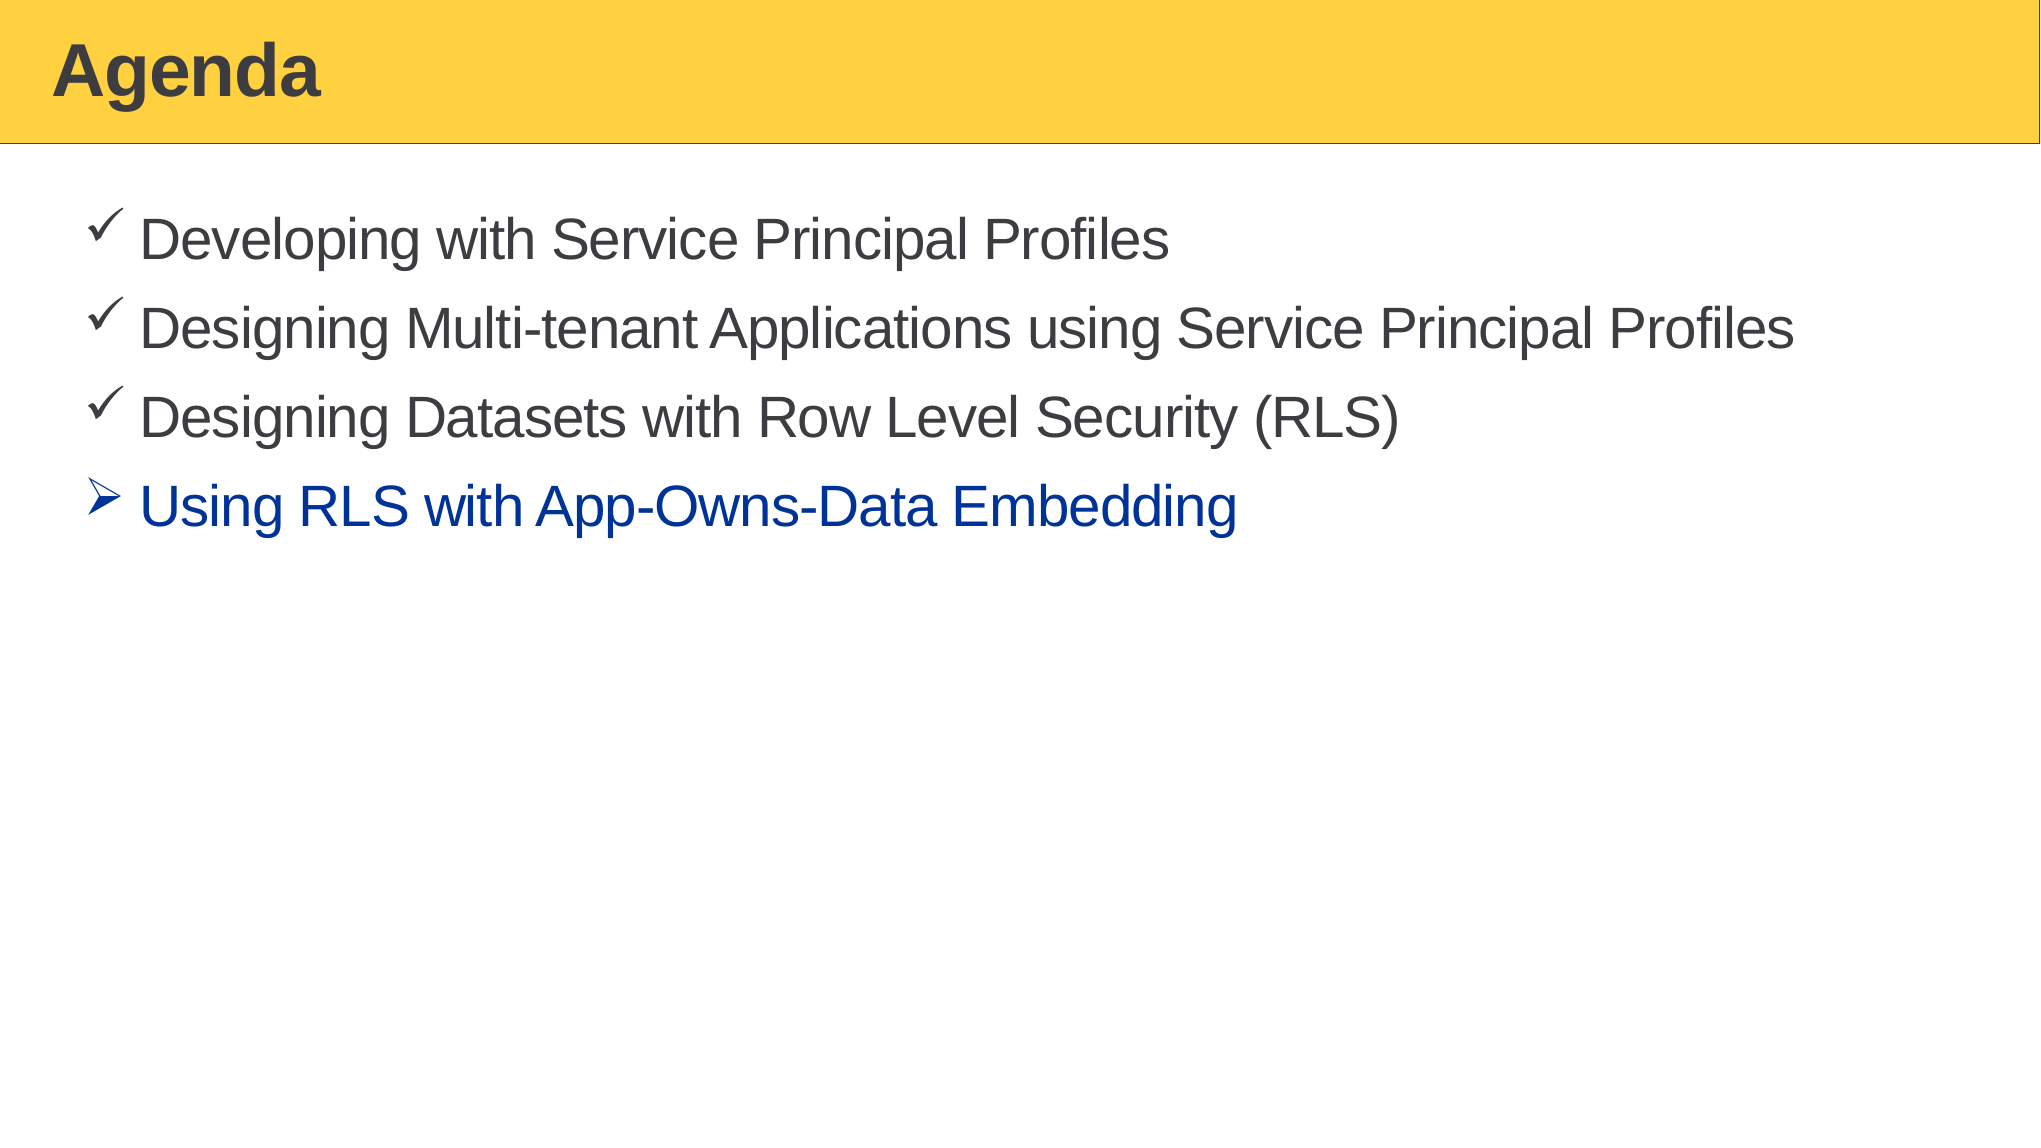

# Agenda
Developing with Service Principal Profiles
Designing Multi-tenant Applications using Service Principal Profiles
Designing Datasets with Row Level Security (RLS)
Using RLS with App-Owns-Data Embedding